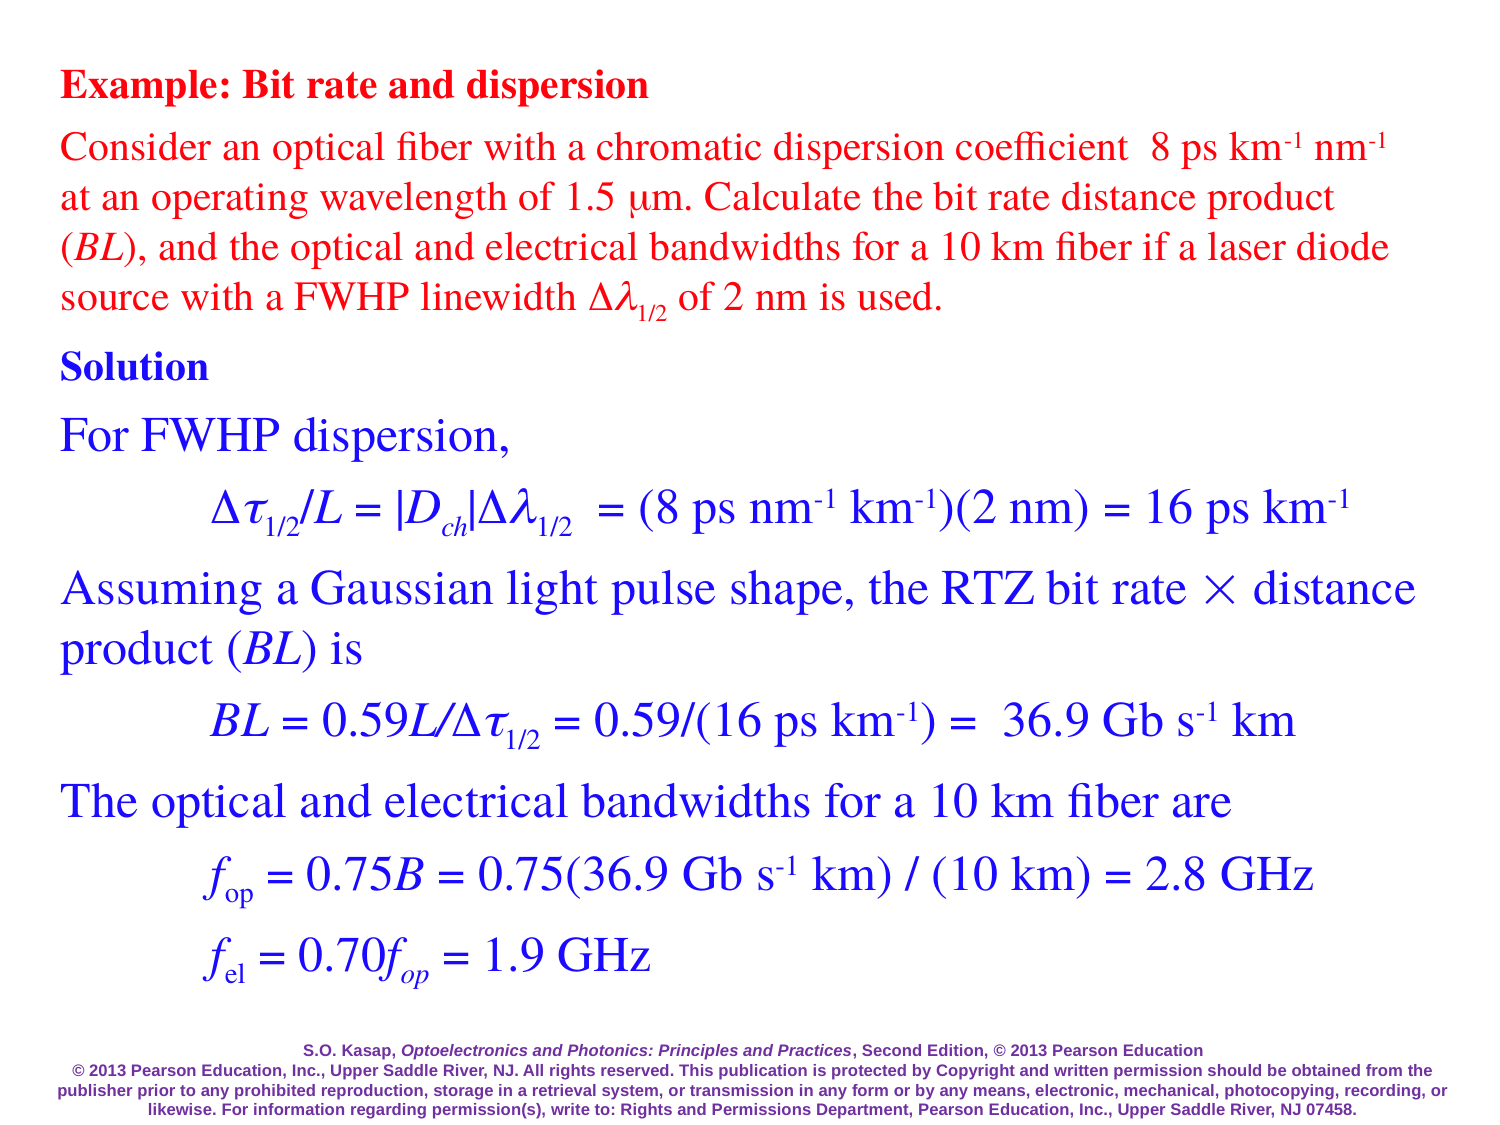

Example: Bit rate and dispersion
Consider an optical fiber with a chromatic dispersion coefficient  8 ps km-1 nm-1 at an operating wavelength of 1.5 μm. Calculate the bit rate distance product (BL), and the optical and electrical bandwidths for a 10 km fiber if a laser diode source with a FWHP linewidth Δλ1/2 of 2 nm is used.
Solution
For FWHP dispersion,
	Δτ1/2/L = |Dch|Δλ1/2  = (8 ps nm-1 km-1)(2 nm) = 16 ps km-1
Assuming a Gaussian light pulse shape, the RTZ bit rate × distance product (BL) is
	BL = 0.59L/Δτ1/2 = 0.59/(16 ps km-1) =  36.9 Gb s-1 km
The optical and electrical bandwidths for a 10 km fiber are
	fop = 0.75B = 0.75(36.9 Gb s-1 km) / (10 km) = 2.8 GHz
	fel = 0.70fop = 1.9 GHz